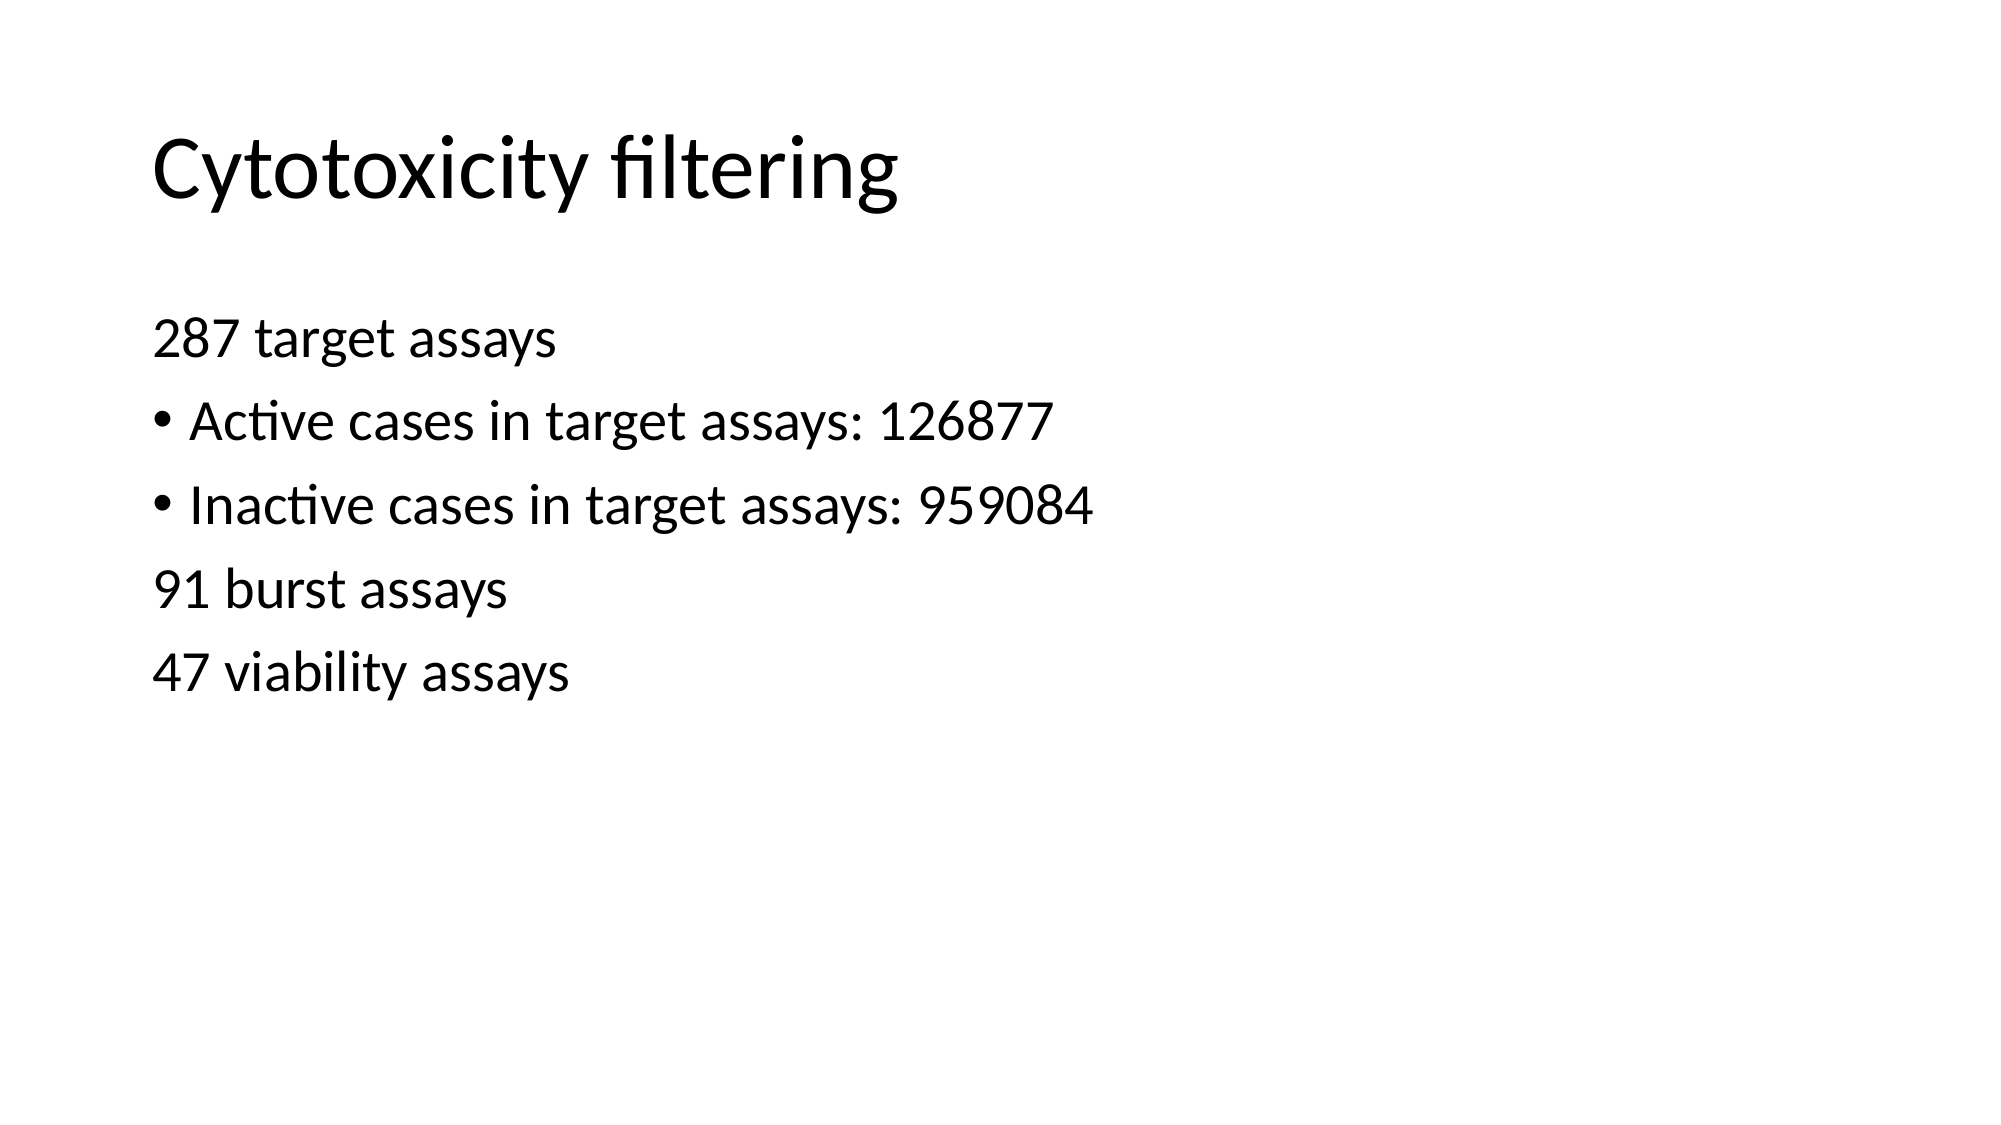

# Cytotoxicity filtering
287 target assays
Active cases in target assays: 126877
Inactive cases in target assays: 959084
91 burst assays
47 viability assays